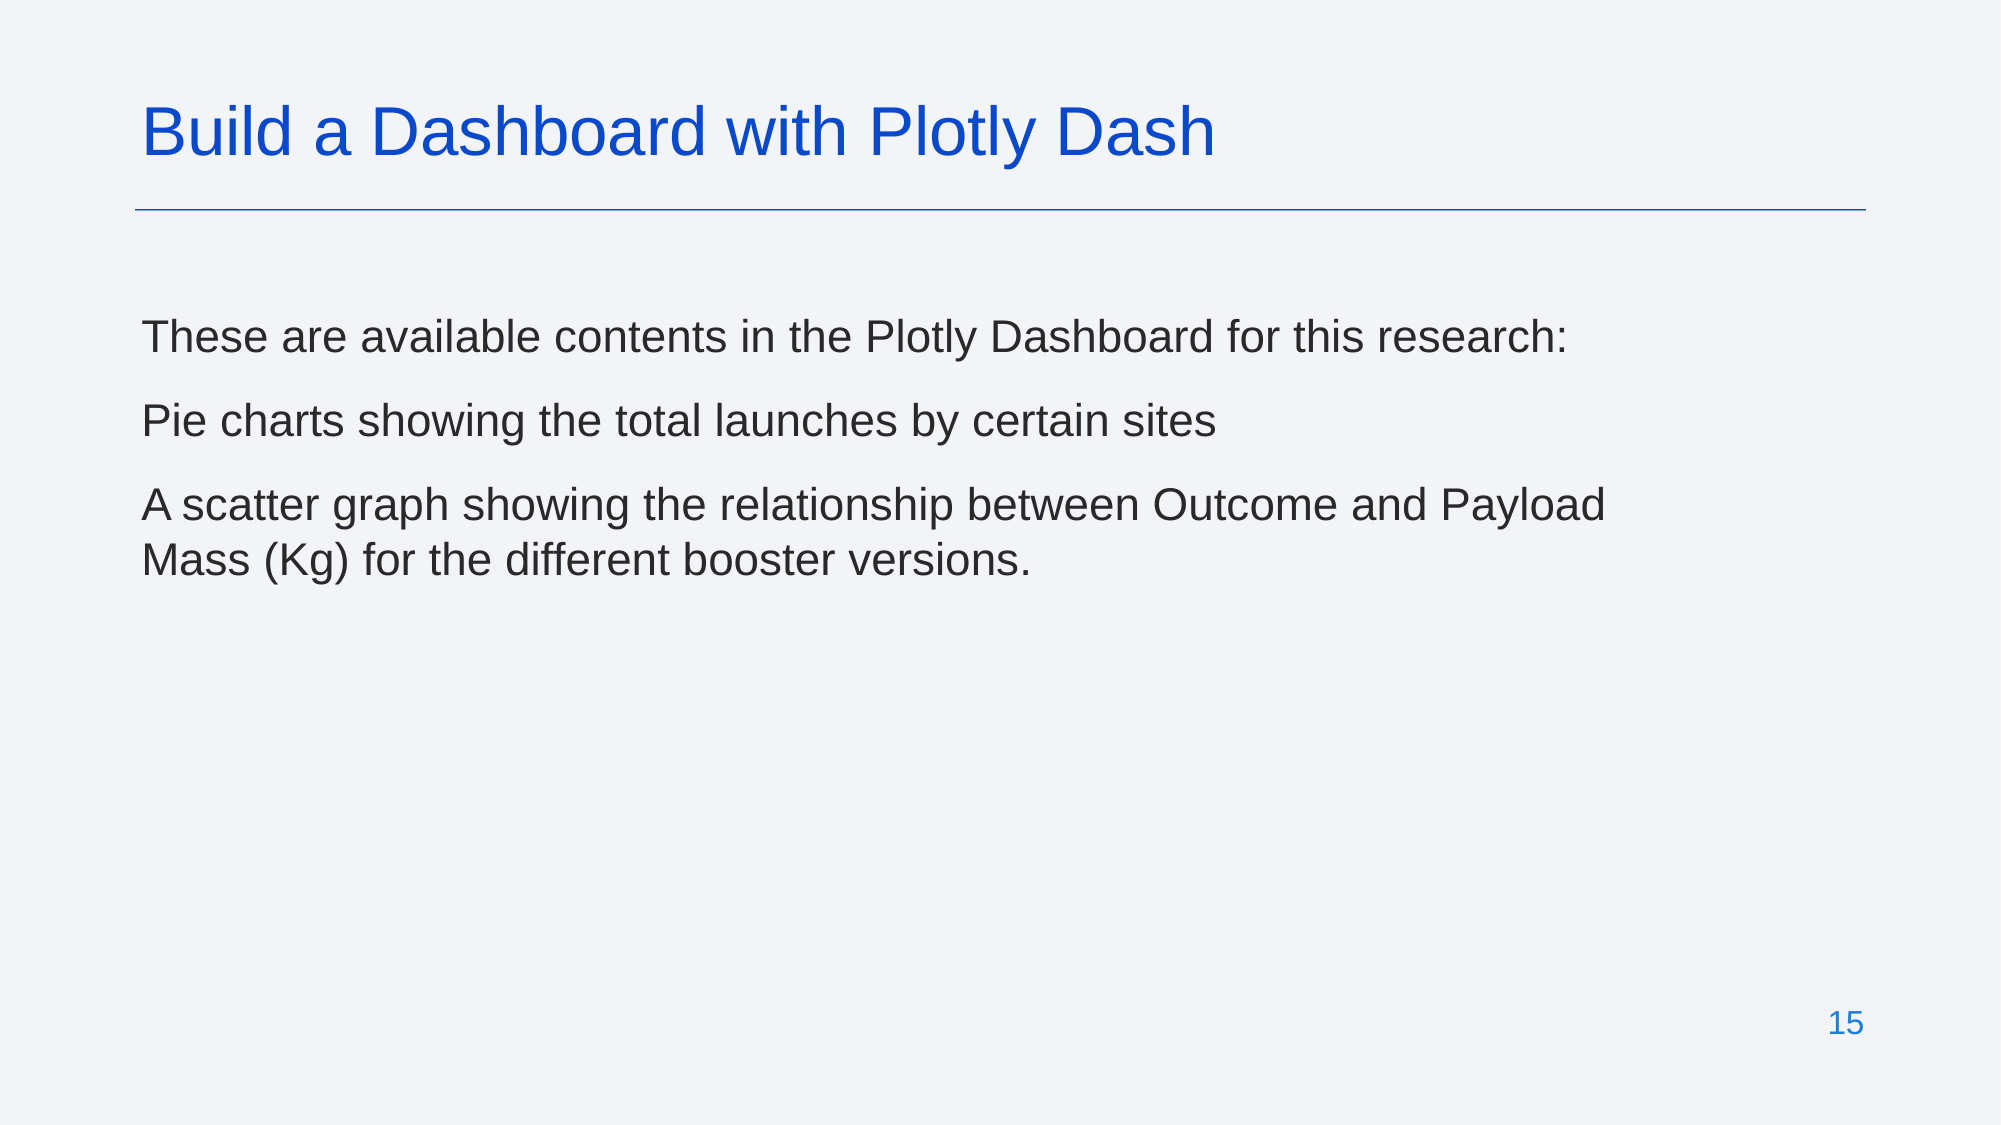

Build a Dashboard with Plotly Dash
These are available contents in the Plotly Dashboard for this research:
Pie charts showing the total launches by certain sites
A scatter graph showing the relationship between Outcome and Payload Mass (Kg) for the different booster versions.

15